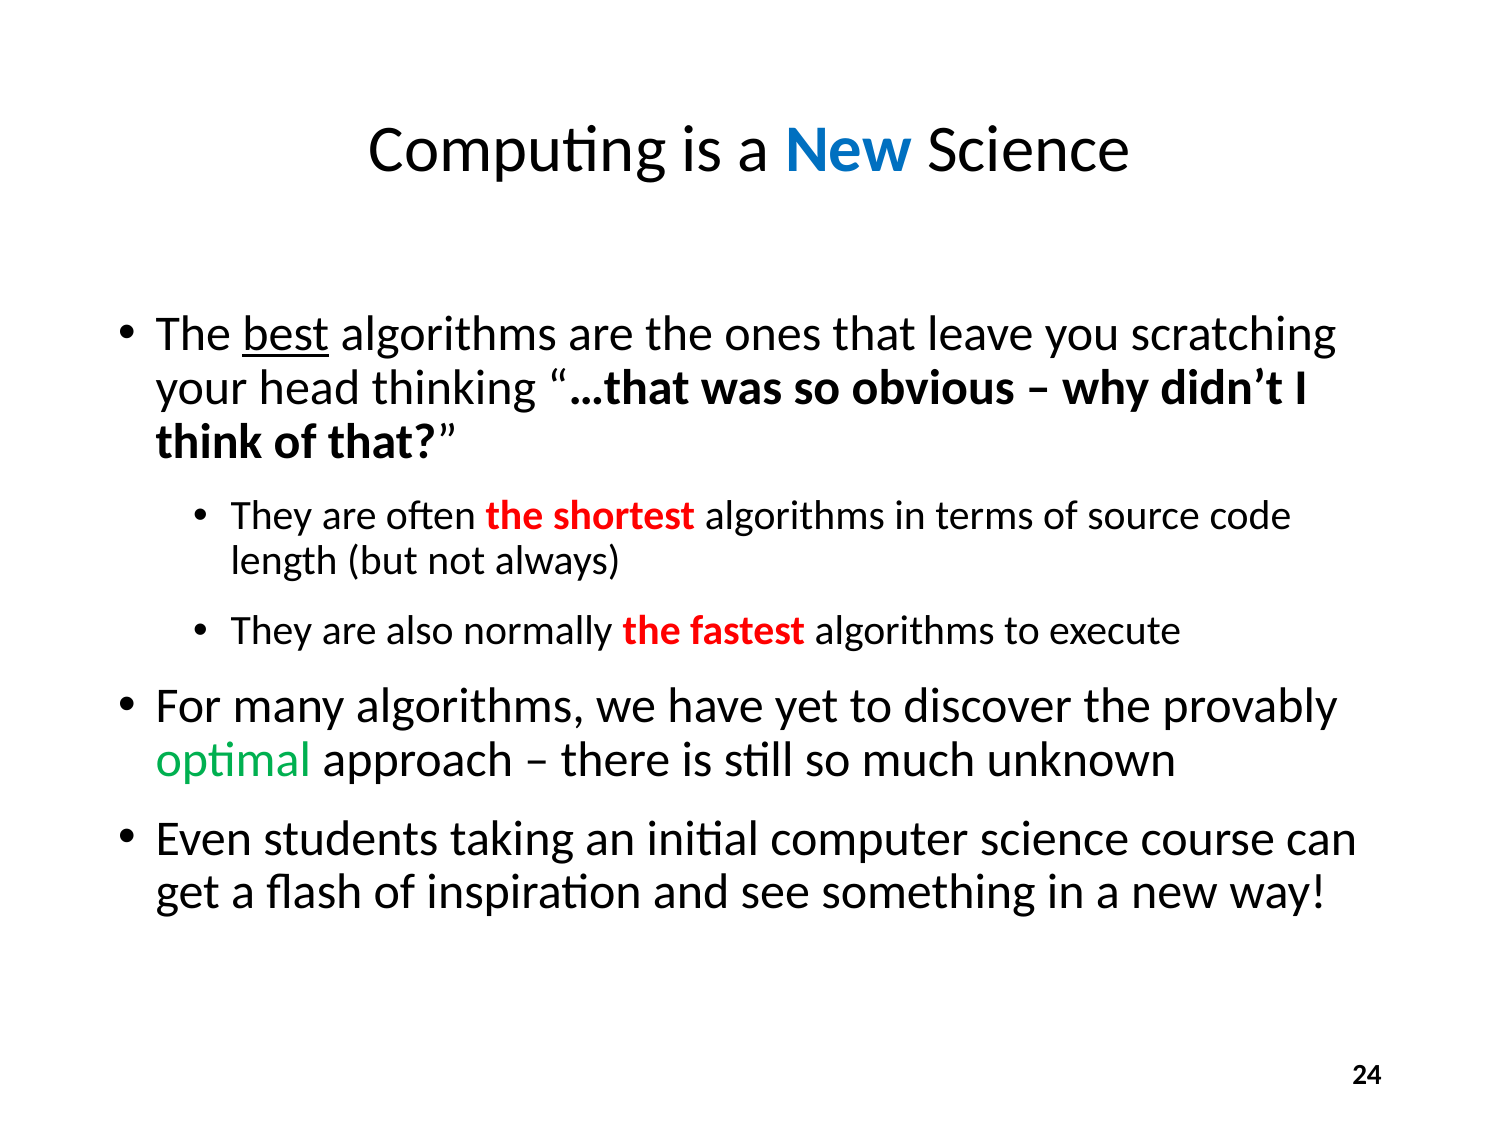

# Computing is a New Science
The best algorithms are the ones that leave you scratching your head thinking “…that was so obvious – why didn’t I think of that?”
They are often the shortest algorithms in terms of source code length (but not always)
They are also normally the fastest algorithms to execute
For many algorithms, we have yet to discover the provably optimal approach – there is still so much unknown
Even students taking an initial computer science course can get a flash of inspiration and see something in a new way!
24